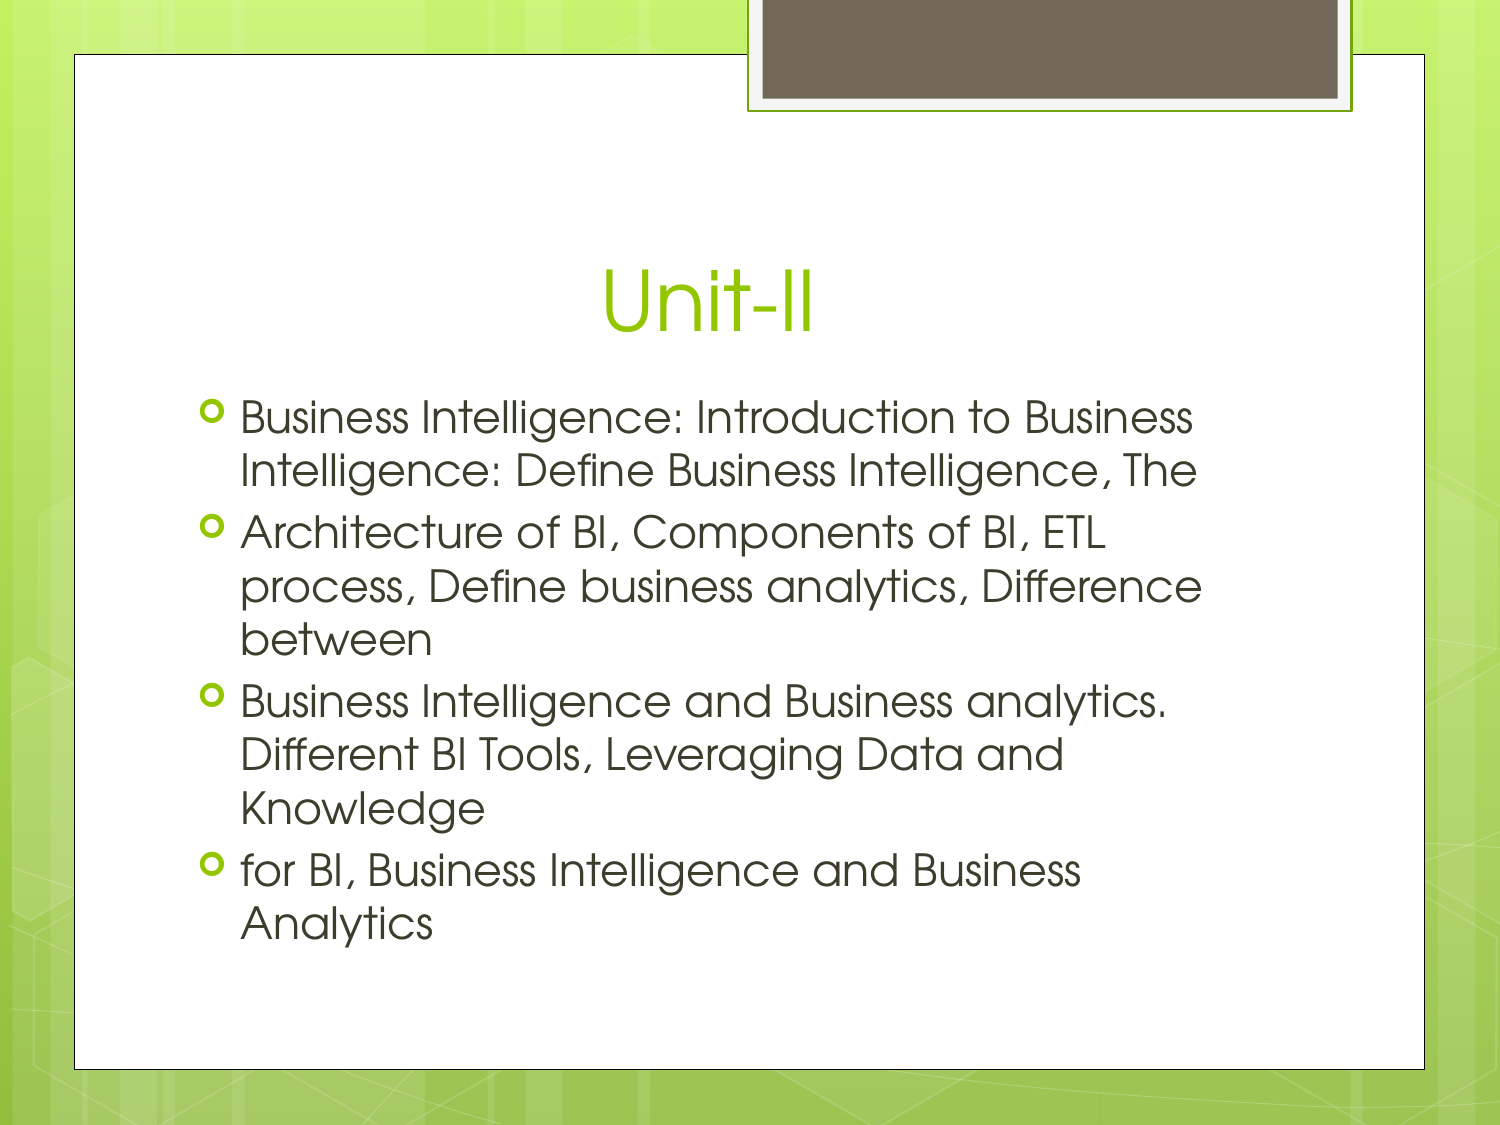

# Unit-II
Business Intelligence: Introduction to Business Intelligence: Define Business Intelligence, The
Architecture of BI, Components of BI, ETL process, Define business analytics, Difference between
Business Intelligence and Business analytics. Different BI Tools, Leveraging Data and Knowledge
for BI, Business Intelligence and Business Analytics